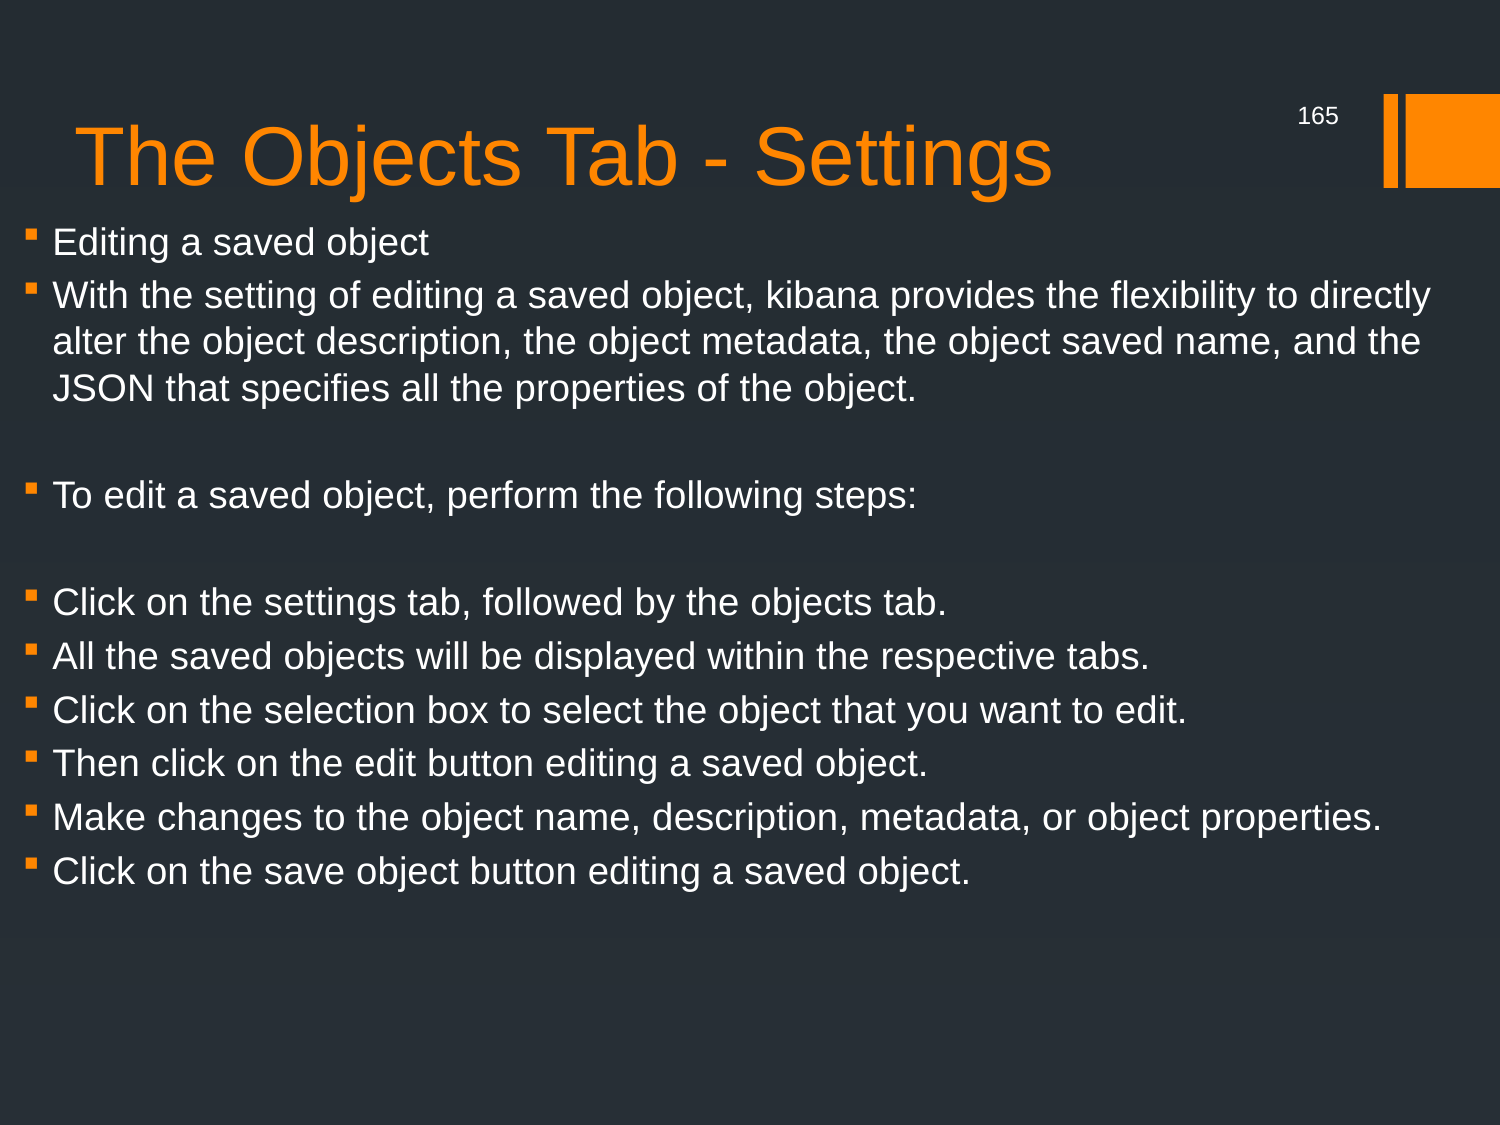

# The Objects Tab - Settings
165
Editing a saved object
With the setting of editing a saved object, kibana provides the flexibility to directly alter the object description, the object metadata, the object saved name, and the JSON that specifies all the properties of the object.

To edit a saved object, perform the following steps:

Click on the settings tab, followed by the objects tab.
All the saved objects will be displayed within the respective tabs.
Click on the selection box to select the object that you want to edit.
Then click on the edit button editing a saved object.
Make changes to the object name, description, metadata, or object properties.
Click on the save object button editing a saved object.